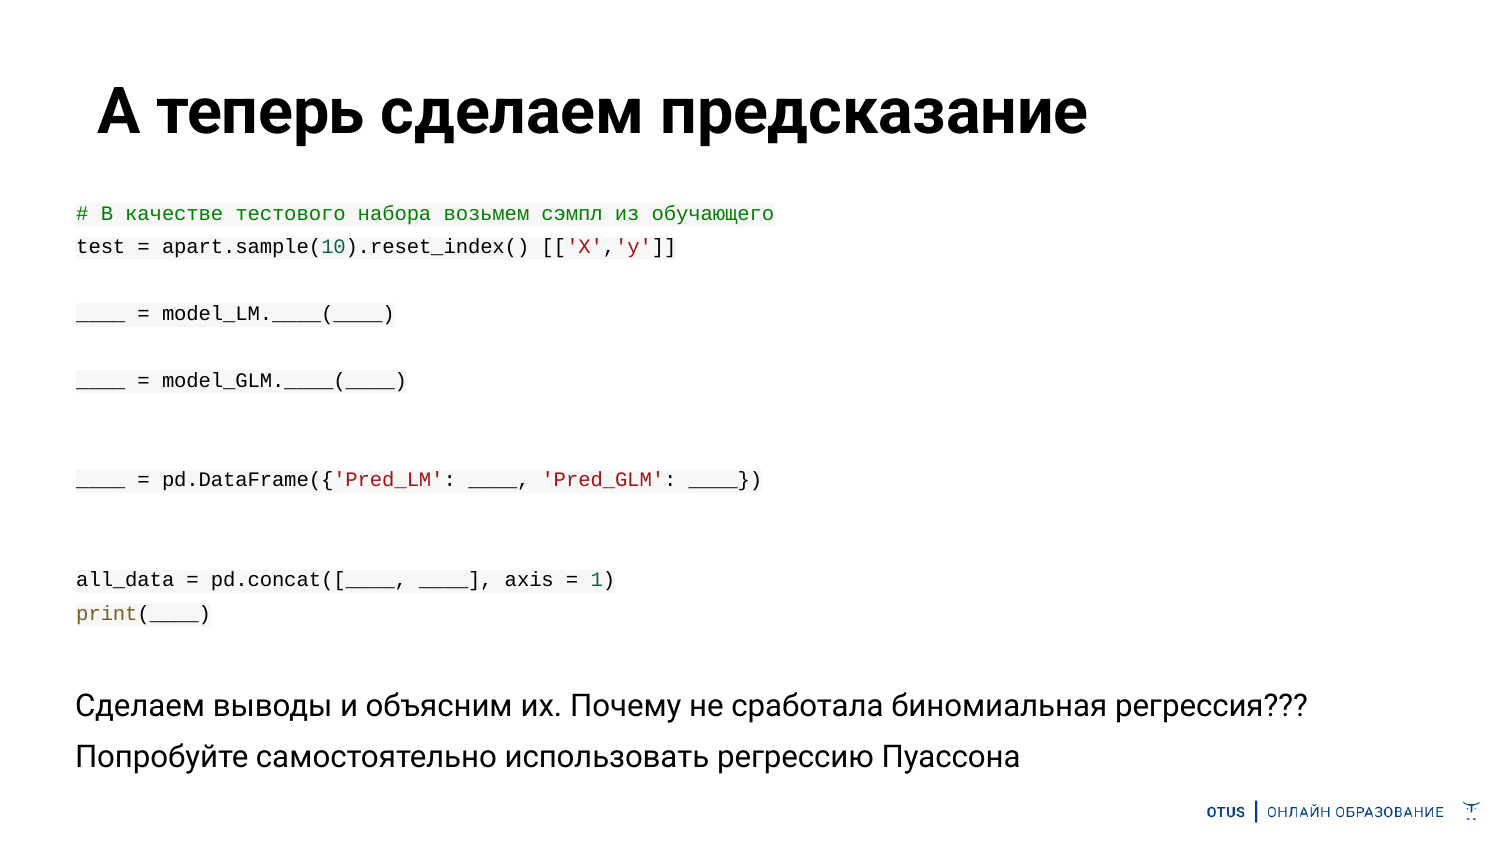

# А теперь сделаем предсказание
# В качестве тестового набора возьмем сэмпл из обучающего
test = apart.sample(10).reset_index() [['X','y']]

____ = model_LM.____(____)

____ = model_GLM.____(____)

____ = pd.DataFrame({'Pred_LM': ____, 'Pred_GLM': ____})

all_data = pd.concat([____, ____], axis = 1)
print(____)
Сделаем выводы и объясним их. Почему не сработала биномиальная регрессия???
Попробуйте самостоятельно использовать регрессию Пуассона